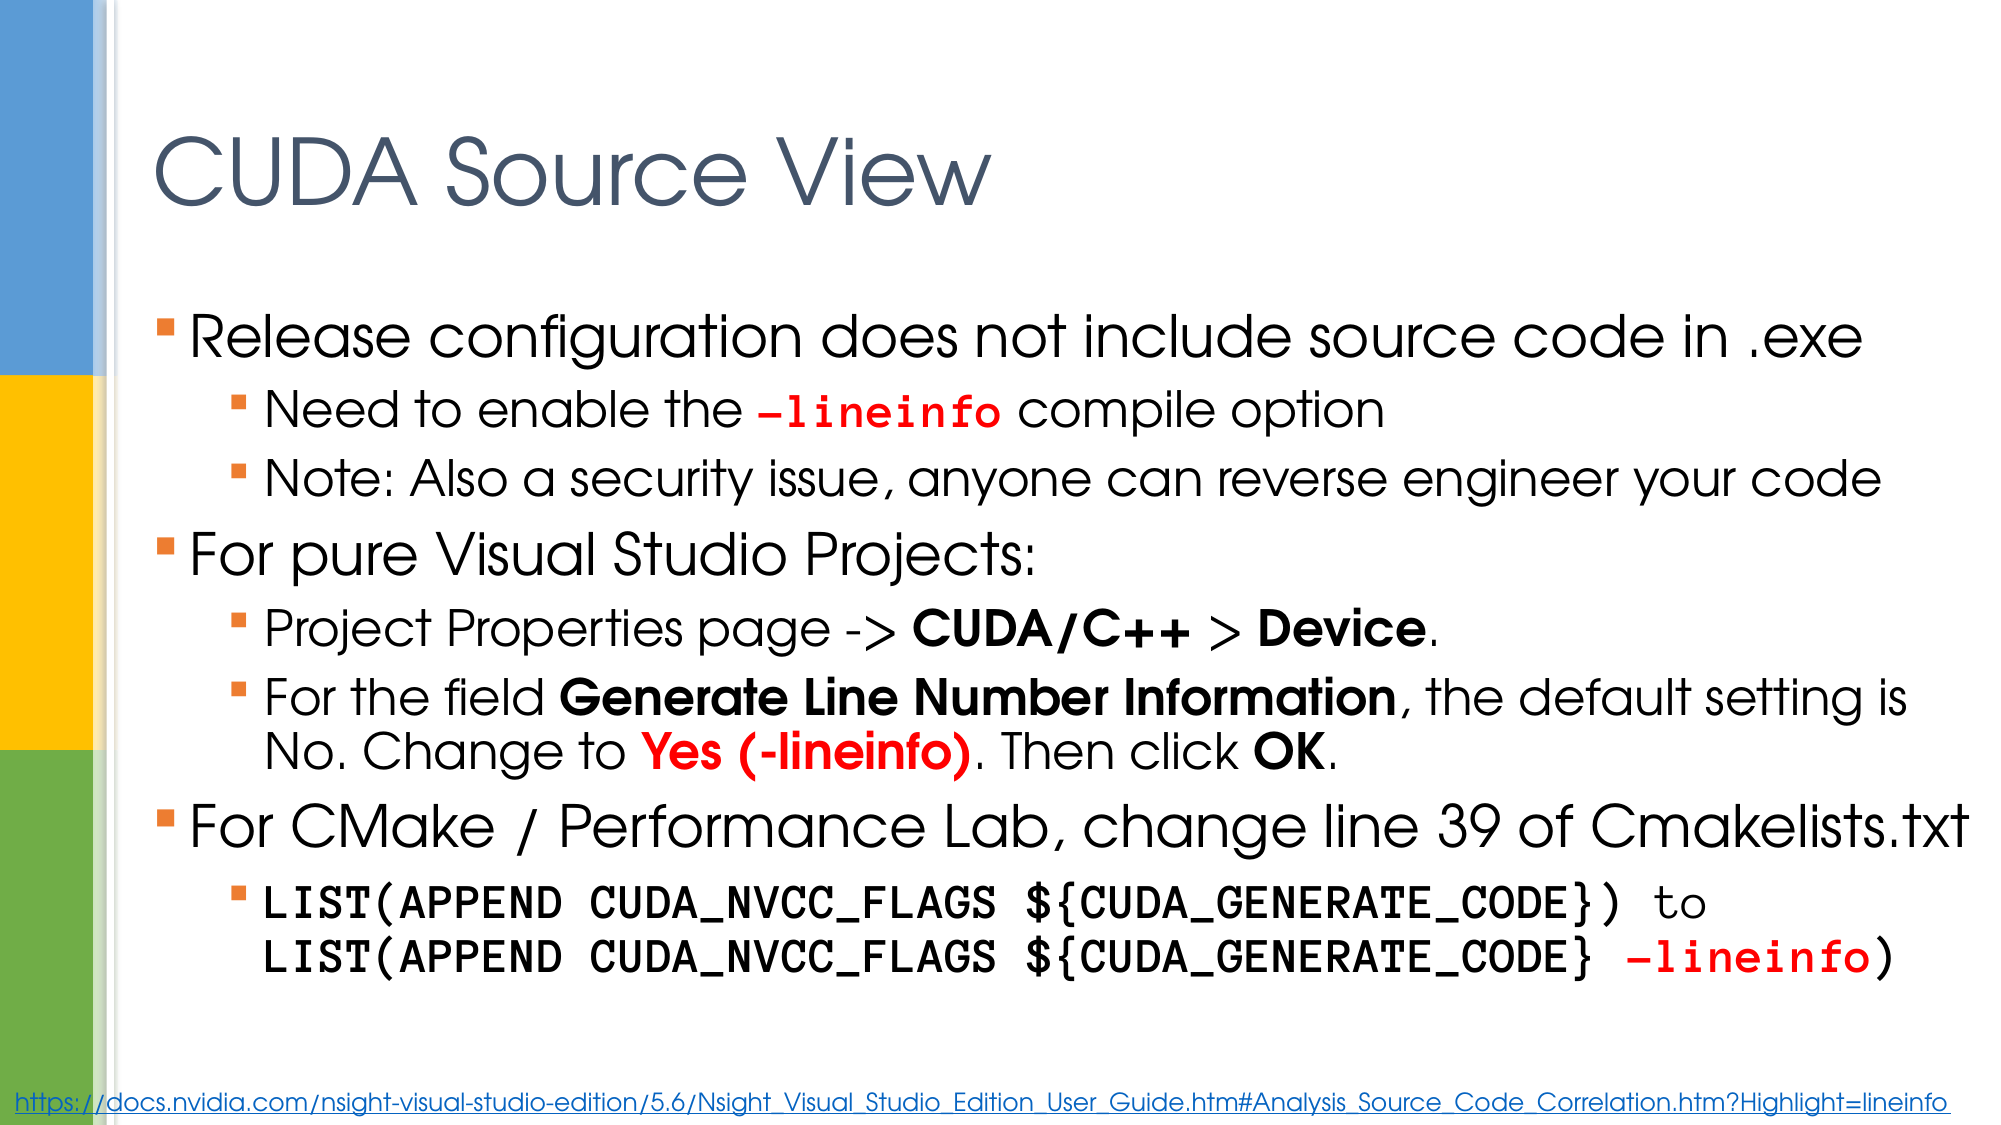

# CUDA Source View
Release configuration does not include source code in .exe
Need to enable the -lineinfo compile option
Note: Also a security issue, anyone can reverse engineer your code
For pure Visual Studio Projects:
Project Properties page -> CUDA/C++ > Device.
For the field Generate Line Number Information, the default setting is No. Change to Yes (-lineinfo). Then click OK.
For CMake / Performance Lab, change line 39 of Cmakelists.txt
LIST(APPEND CUDA_NVCC_FLAGS ${CUDA_GENERATE_CODE}) to LIST(APPEND CUDA_NVCC_FLAGS ${CUDA_GENERATE_CODE} -lineinfo)

https://docs.nvidia.com/nsight-visual-studio-edition/5.6/Nsight_Visual_Studio_Edition_User_Guide.htm#Analysis_Source_Code_Correlation.htm?Highlight=lineinfo